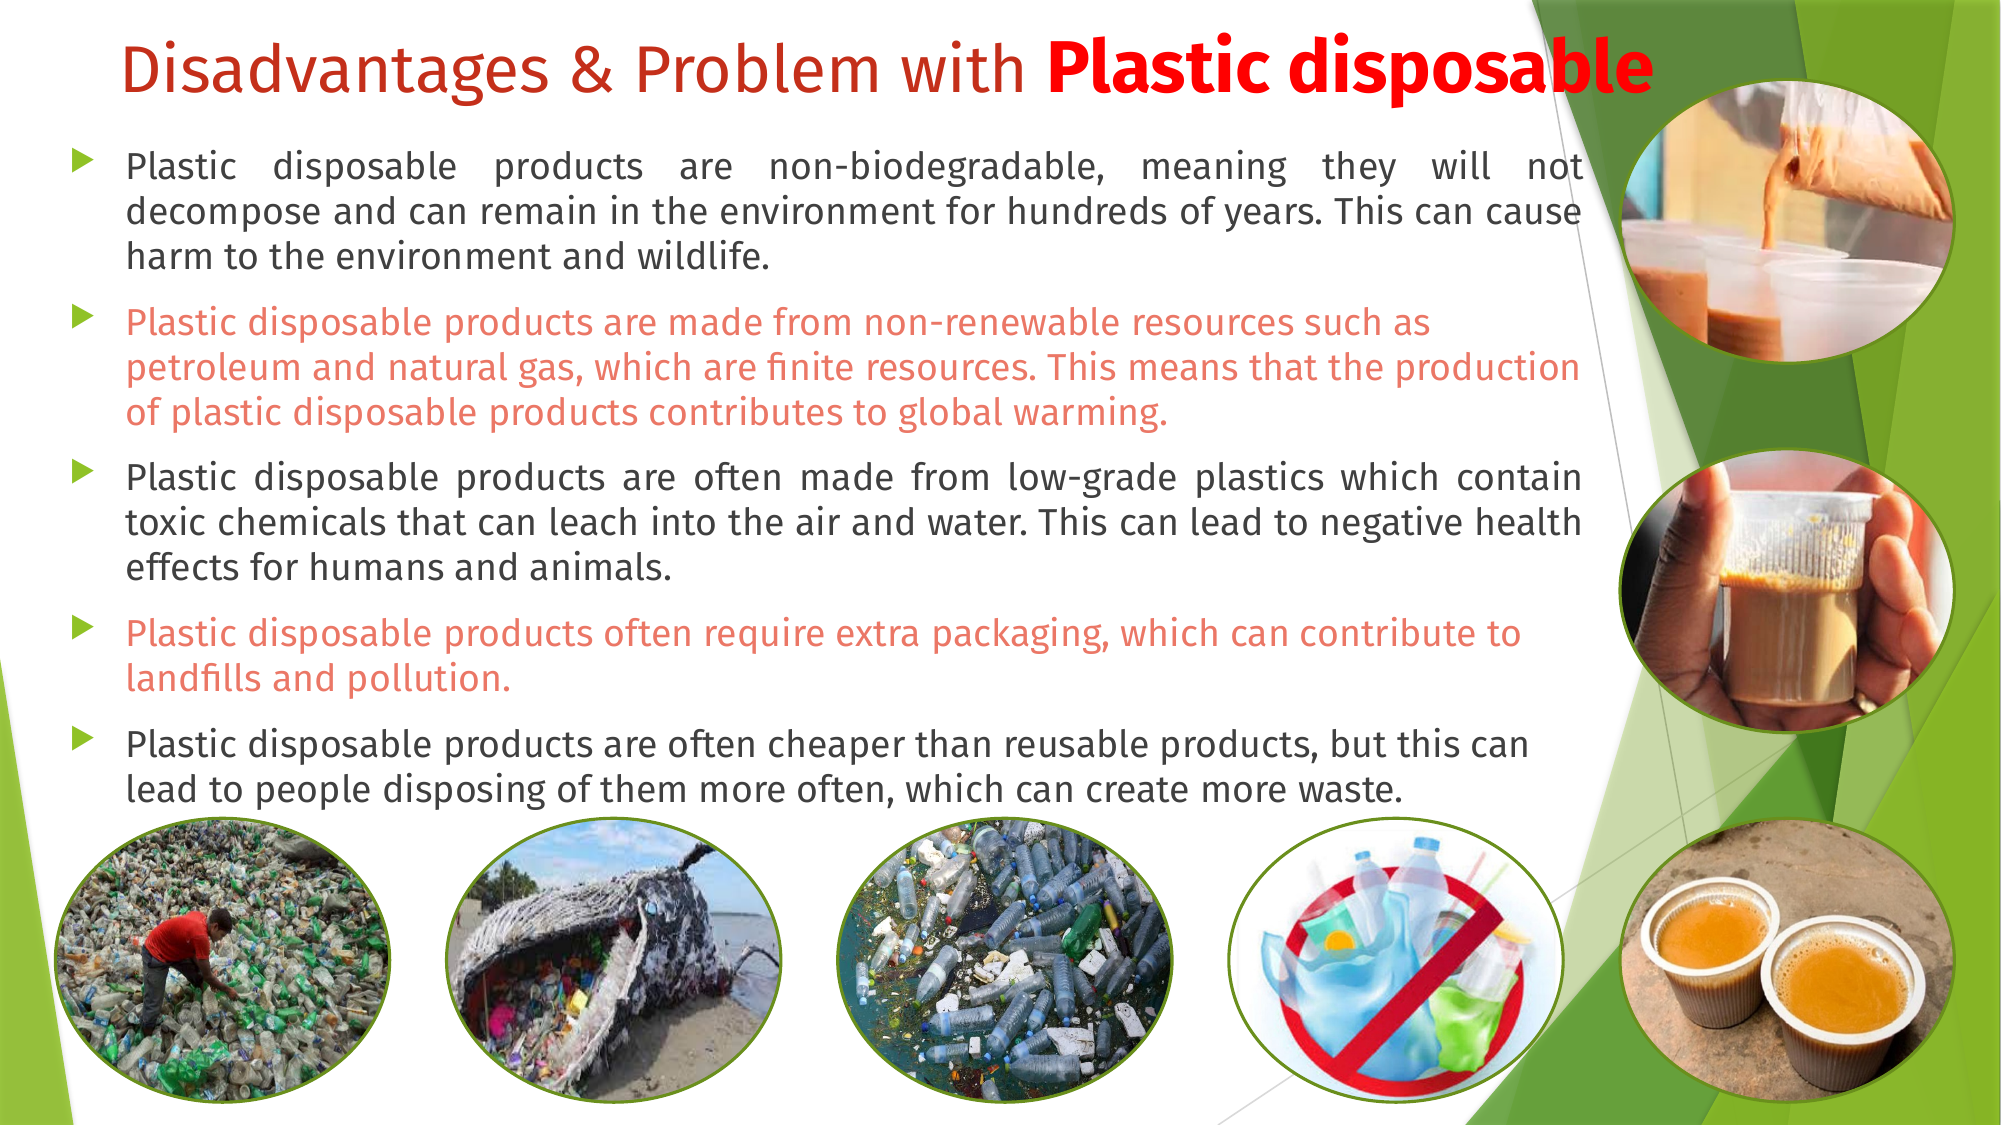

# Disadvantages & Problem with Plastic disposable

Plastic disposable products are non-biodegradable, meaning they will not decompose and can remain in the environment for hundreds of years. This can cause harm to the environment and wildlife.
Plastic disposable products are made from non-renewable resources such as petroleum and natural gas, which are finite resources. This means that the production of plastic disposable products contributes to global warming.
Plastic disposable products are often made from low-grade plastics which contain toxic chemicals that can leach into the air and water. This can lead to negative health effects for humans and animals.
Plastic disposable products often require extra packaging, which can contribute to landfills and pollution.
Plastic disposable products are often cheaper than reusable products, but this can lead to people disposing of them more often, which can create more waste.